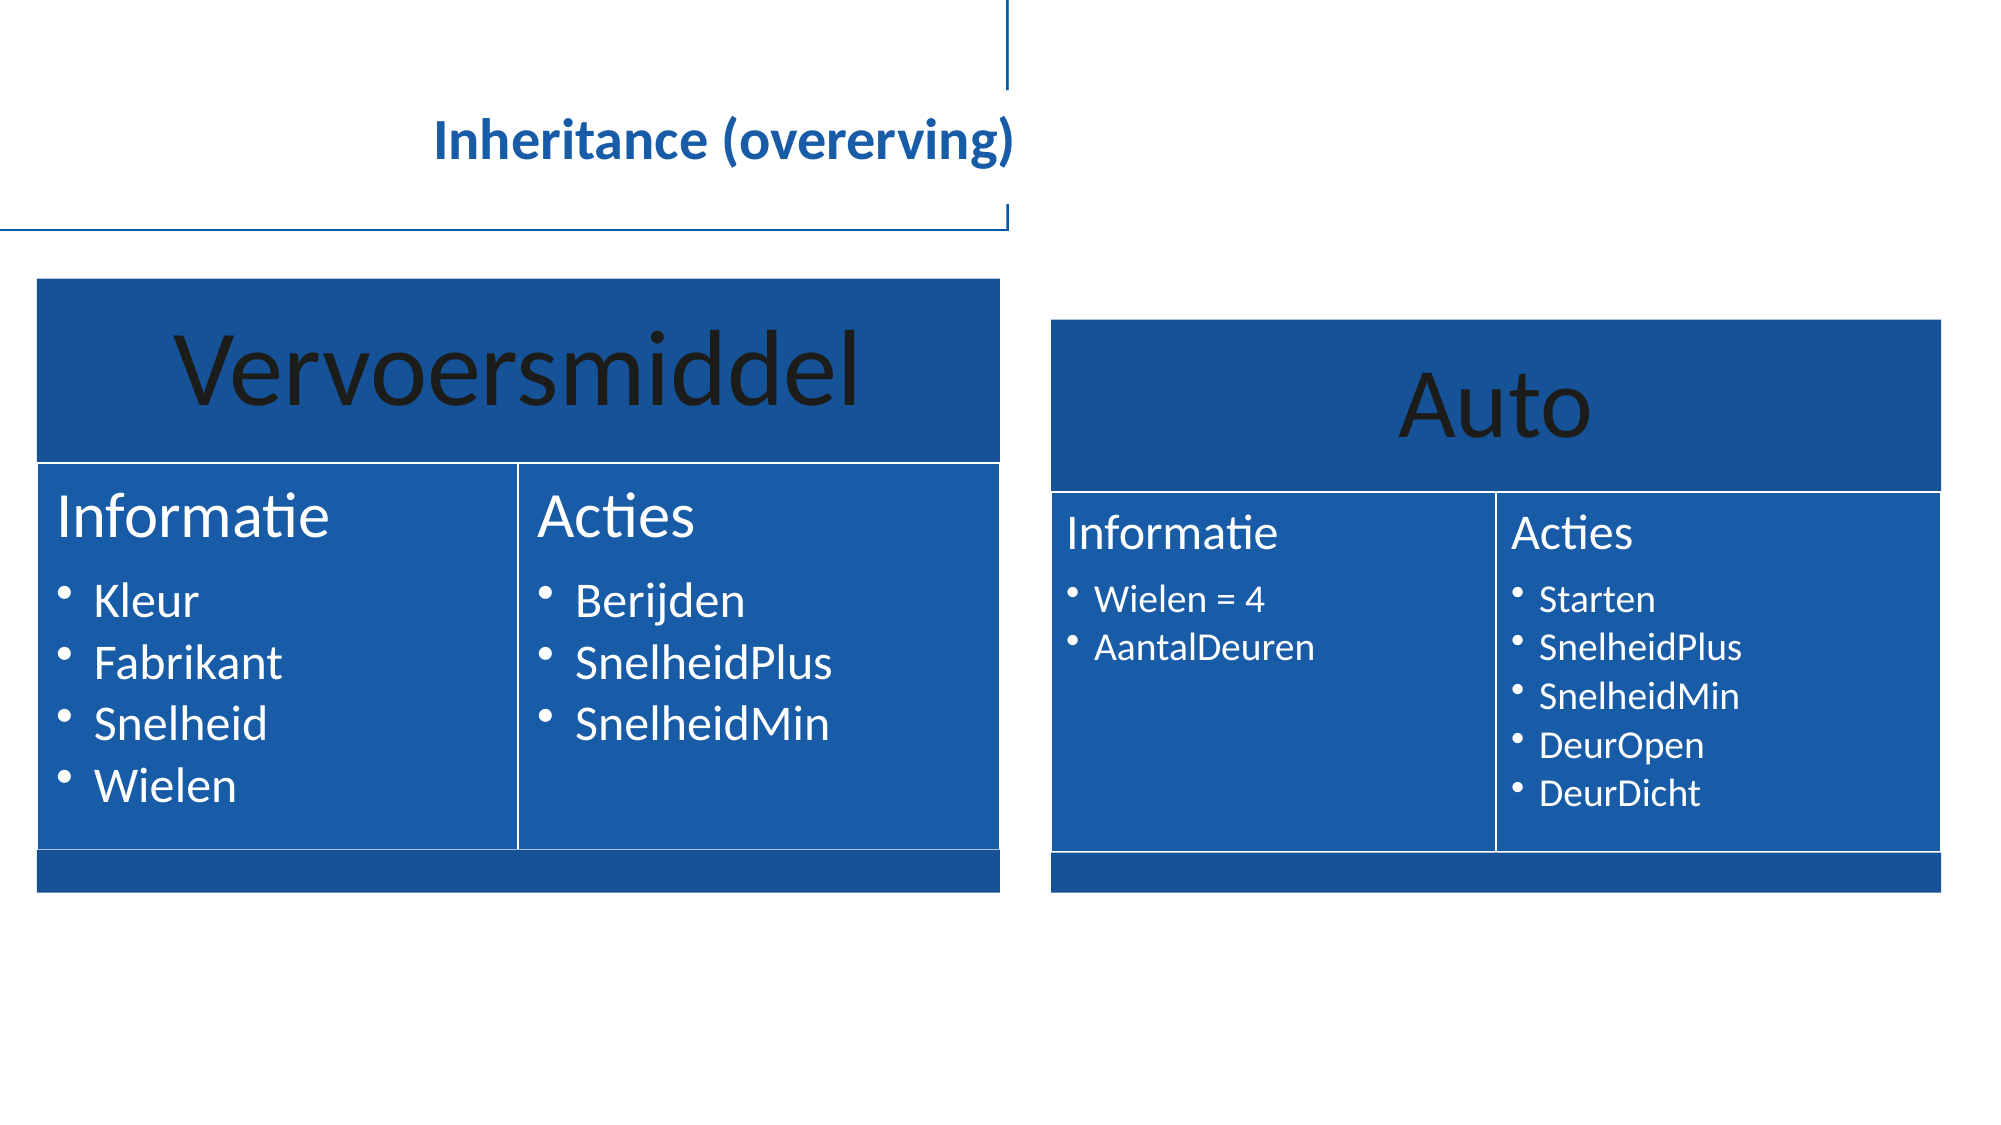

# Inheritance (overerving)
Vervoersmiddel
Informatie
Kleur
Fabrikant
Snelheid
Wielen
Acties
Berijden
SnelheidPlus
SnelheidMin
Auto
Informatie
Wielen = 4
AantalDeuren
Acties
Starten
SnelheidPlus
SnelheidMin
DeurOpen
DeurDicht